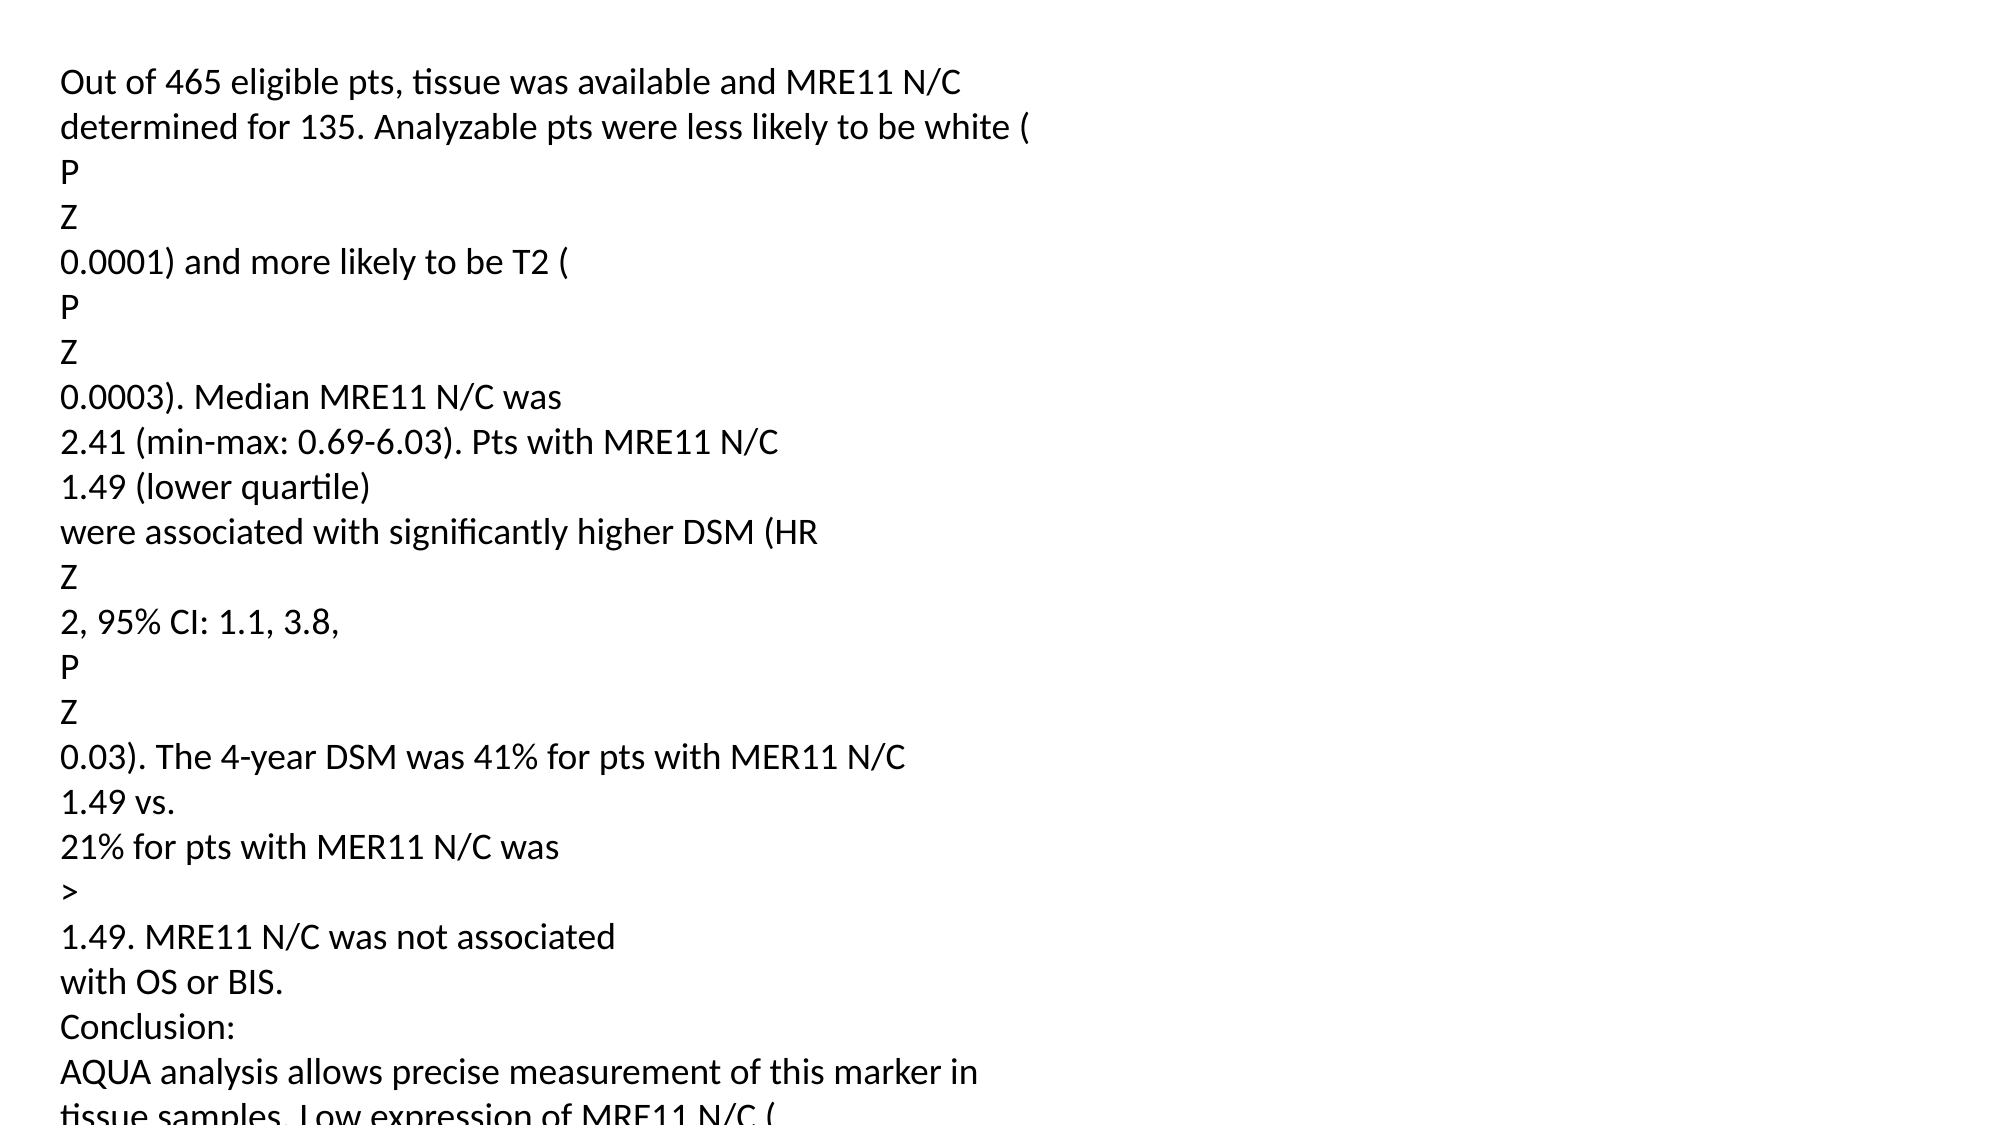

Out of 465 eligible pts, tissue was available and MRE11 N/C
determined for 135. Analyzable pts were less likely to be white (
P
Z
0.0001) and more likely to be T2 (
P
Z
0.0003). Median MRE11 N/C was
2.41 (min-max: 0.69-6.03). Pts with MRE11 N/C
1.49 (lower quartile)
were associated with significantly higher DSM (HR
Z
2, 95% CI: 1.1, 3.8,
P
Z
0.03). The 4-year DSM was 41% for pts with MER11 N/C
1.49 vs.
21% for pts with MER11 N/C was
>
1.49. MRE11 N/C was not associated
with OS or BIS.
Conclusion:
AQUA analysis allows precise measurement of this marker in
tissue samples. Low expression of MRE11 N/C (
1.49) is associated with
significantly higher DSM. This adds further evidence of MRE11 as a
potential RT response biomarker for selection of pts most likely to respond
to bladder-sparing CRT.
Supported by NCI grants U10CA180868, U10CA180822,